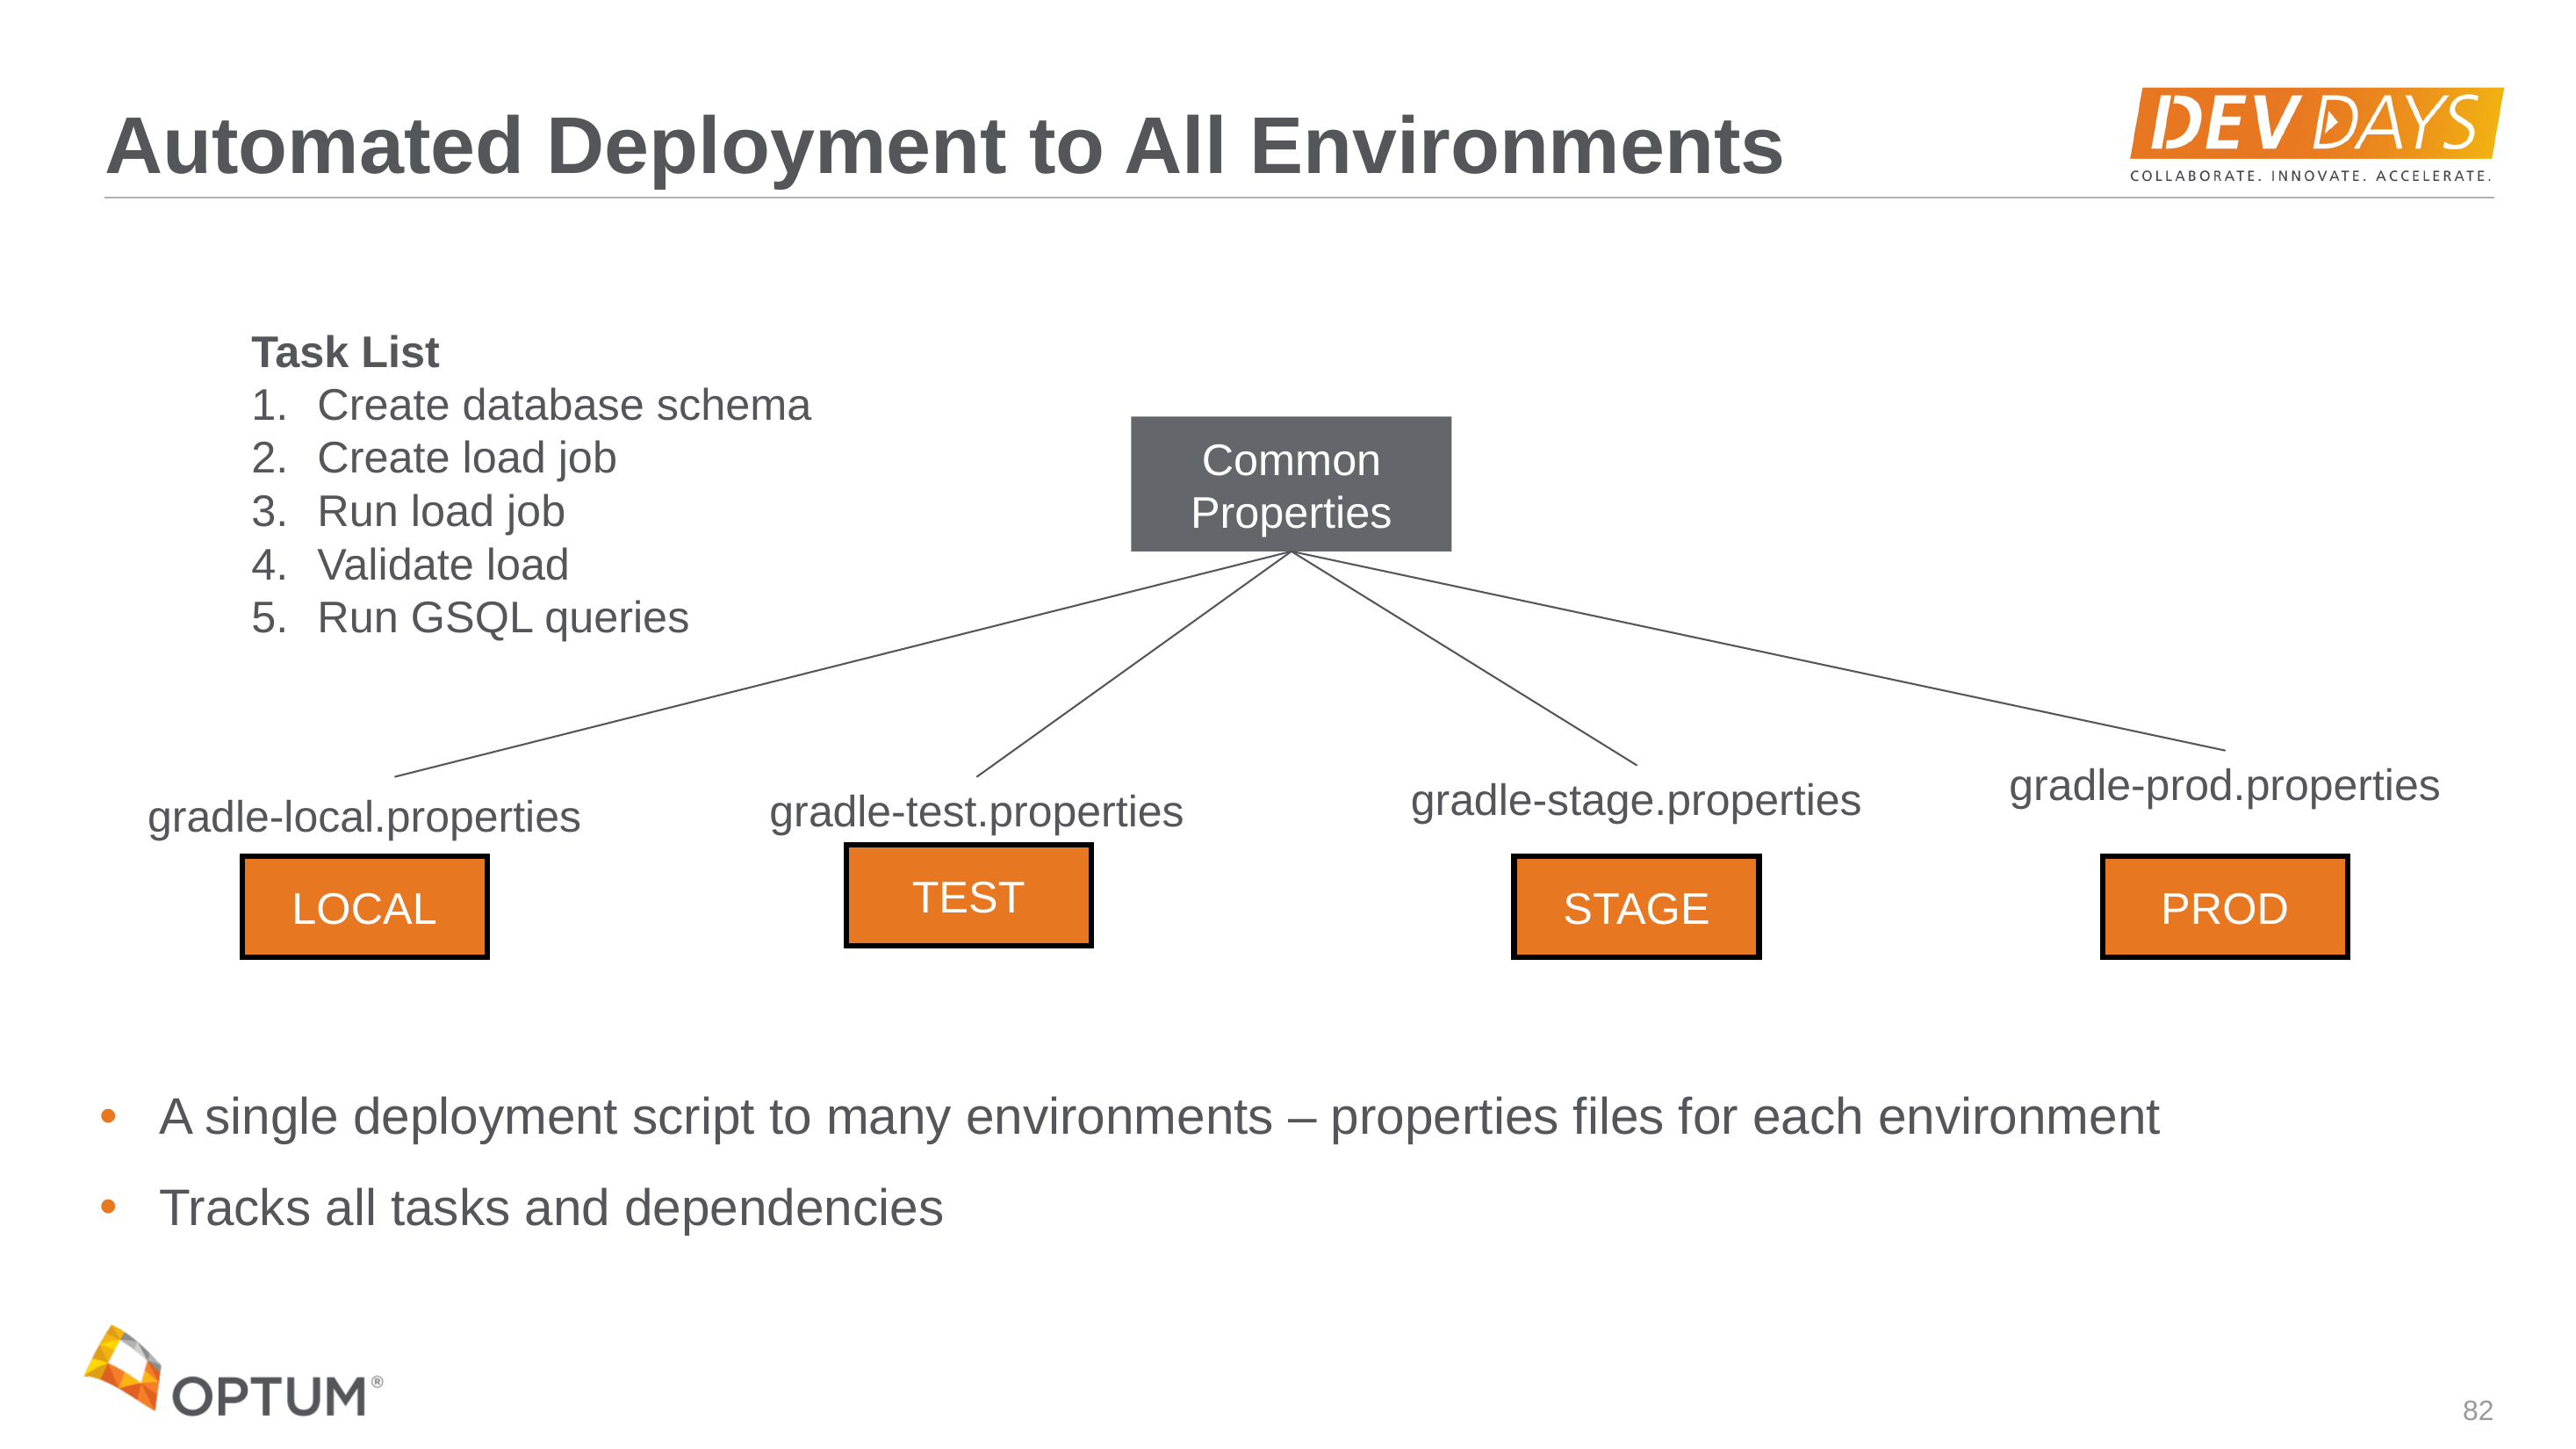

# Automated Deployment to All Environments
Task List
Create database schema
Create load job
Run load job
Validate load
Run GSQL queries
Common
Properties
gradle-prod.properties
gradle-stage.properties
gradle-test.properties
gradle-local.properties
TEST
PROD
LOCAL
STAGE
A single deployment script to many environments – properties files for each environment
Tracks all tasks and dependencies
82